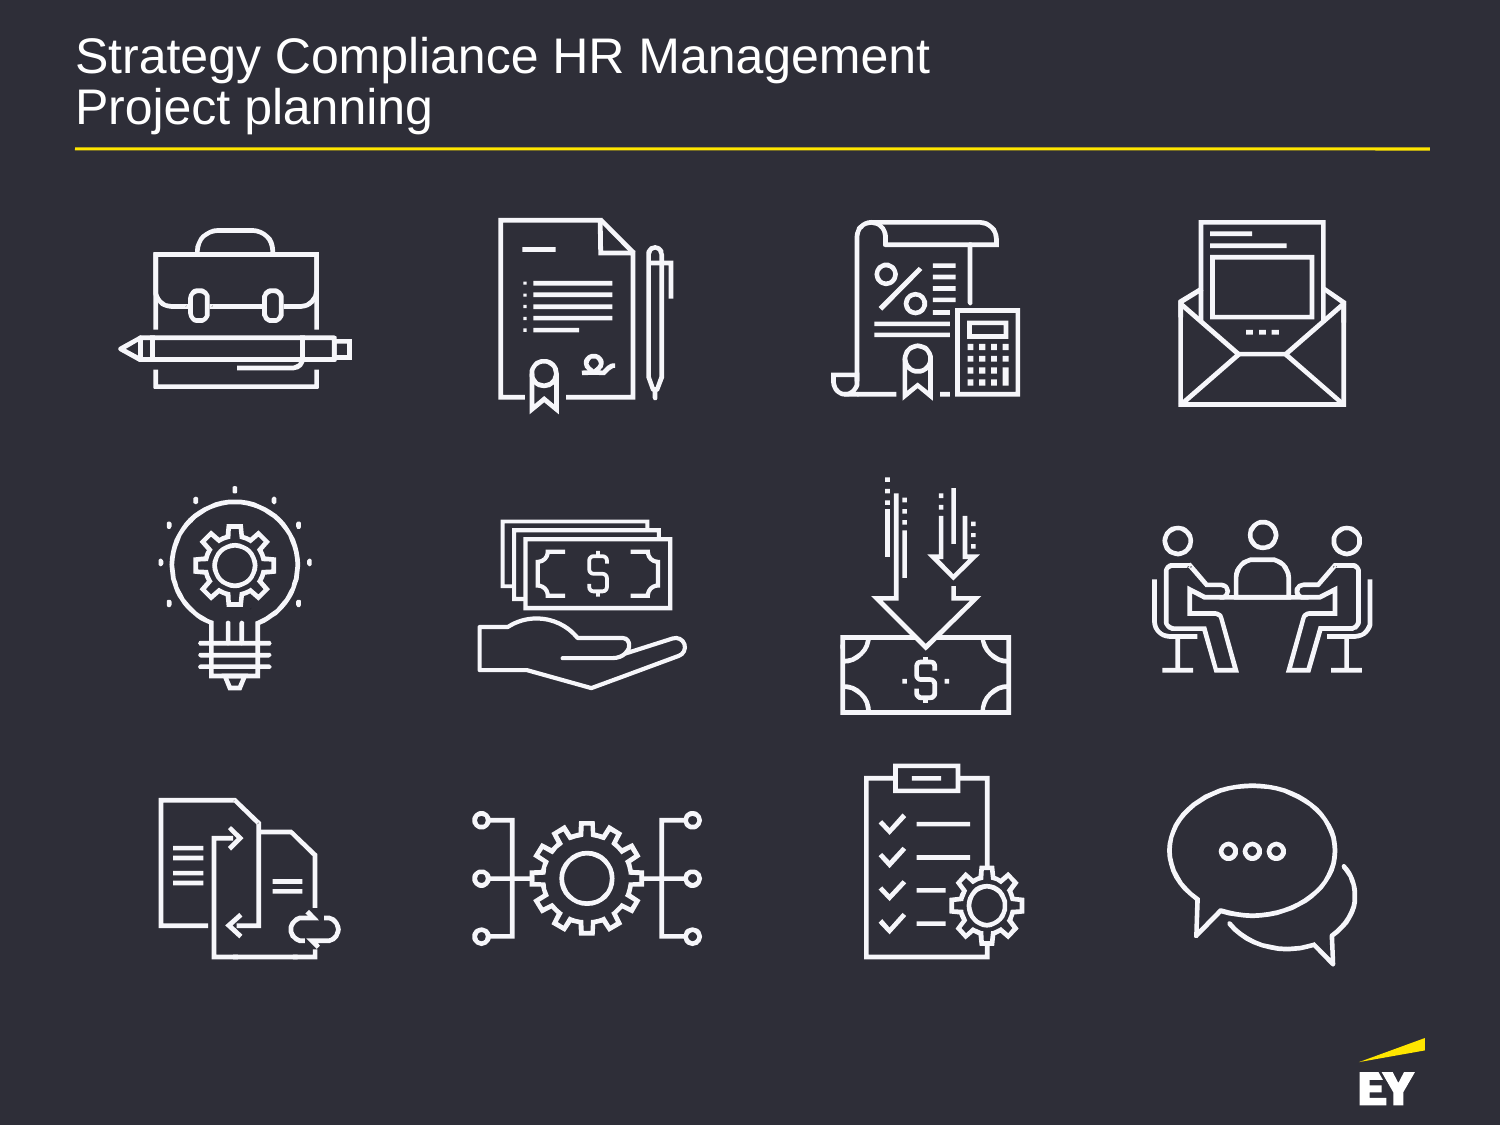

# Strategy Compliance HR Management Project planning